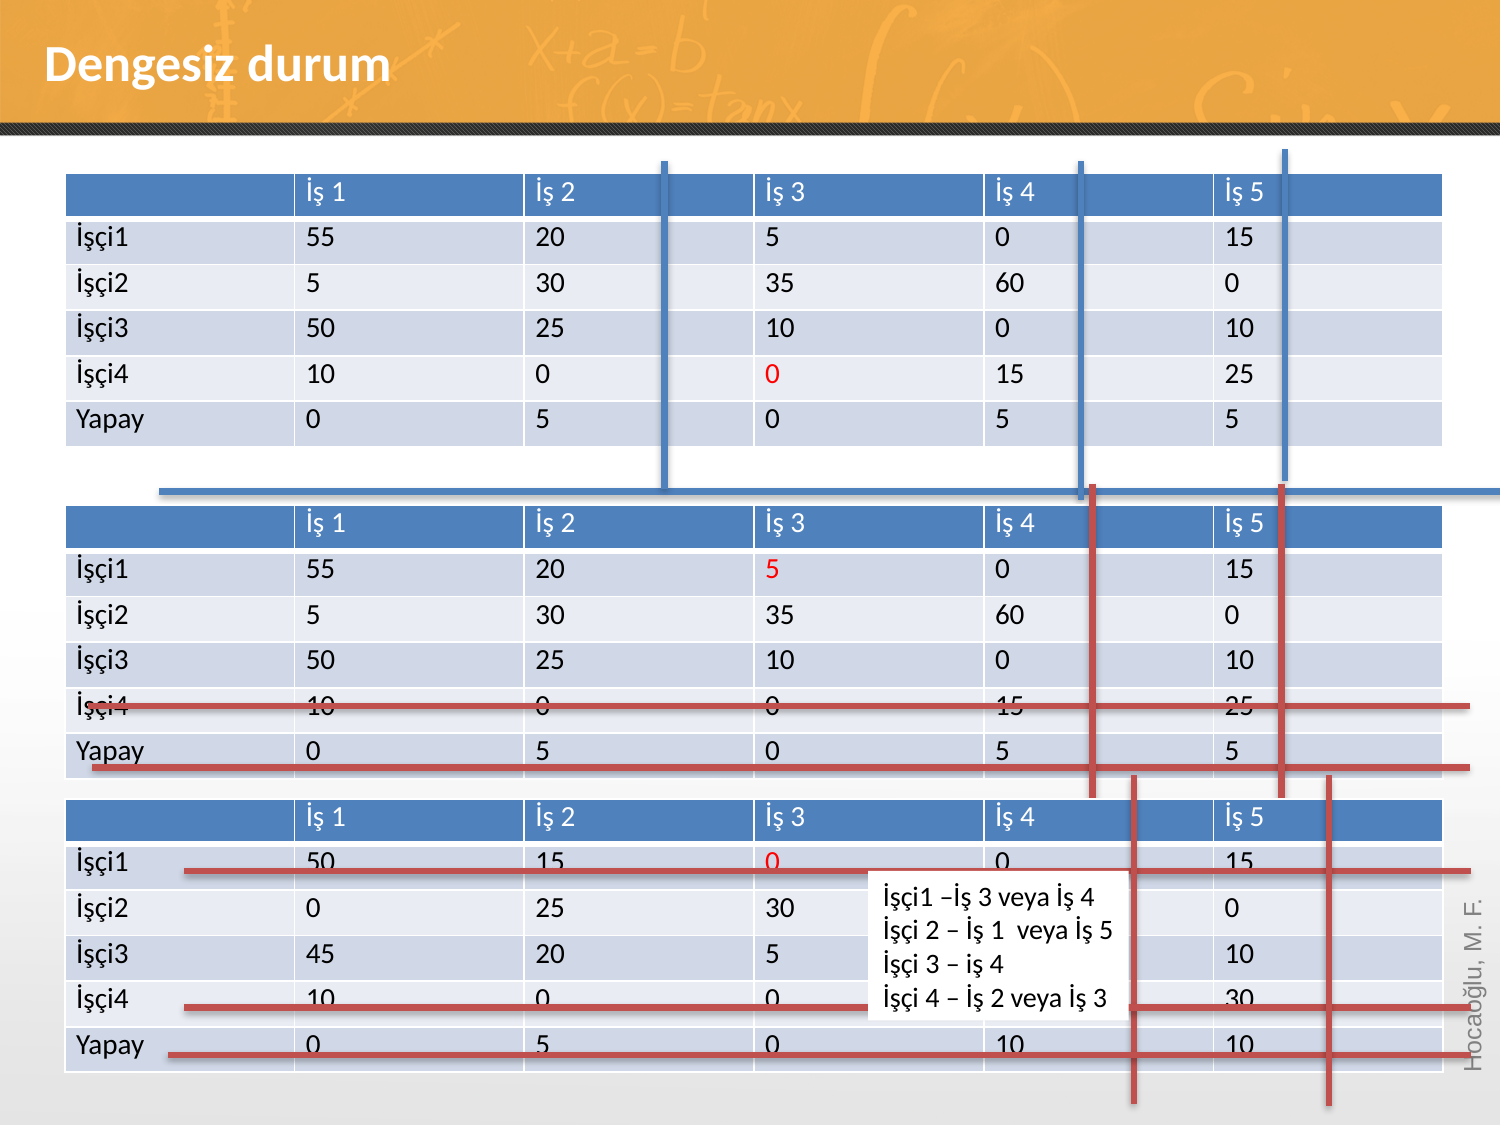

# Dengesiz durum
|  | İş 1 | İş 2 | İş 3 | İş 4 | İş 5 |
| --- | --- | --- | --- | --- | --- |
| İşçi1 | 55 | 20 | 5 | 0 | 15 |
| İşçi2 | 5 | 30 | 35 | 60 | 0 |
| İşçi3 | 50 | 25 | 10 | 0 | 10 |
| İşçi4 | 10 | 0 | 0 | 15 | 25 |
| Yapay | 0 | 5 | 0 | 5 | 5 |
|  | İş 1 | İş 2 | İş 3 | İş 4 | İş 5 |
| --- | --- | --- | --- | --- | --- |
| İşçi1 | 55 | 20 | 5 | 0 | 15 |
| İşçi2 | 5 | 30 | 35 | 60 | 0 |
| İşçi3 | 50 | 25 | 10 | 0 | 10 |
| İşçi4 | 10 | 0 | 0 | 15 | 25 |
| Yapay | 0 | 5 | 0 | 5 | 5 |
|  | İş 1 | İş 2 | İş 3 | İş 4 | İş 5 |
| --- | --- | --- | --- | --- | --- |
| İşçi1 | 50 | 15 | 0 | 0 | 15 |
| İşçi2 | 0 | 25 | 30 | 60 | 0 |
| İşçi3 | 45 | 20 | 5 | 0 | 10 |
| İşçi4 | 10 | 0 | 0 | 20 | 30 |
| Yapay | 0 | 5 | 0 | 10 | 10 |
İşçi1 –İş 3 veya İş 4
İşçi 2 – İş 1  veya İş 5
İşçi 3 – iş 4
İşçi 4 – İş 2 veya İş 3